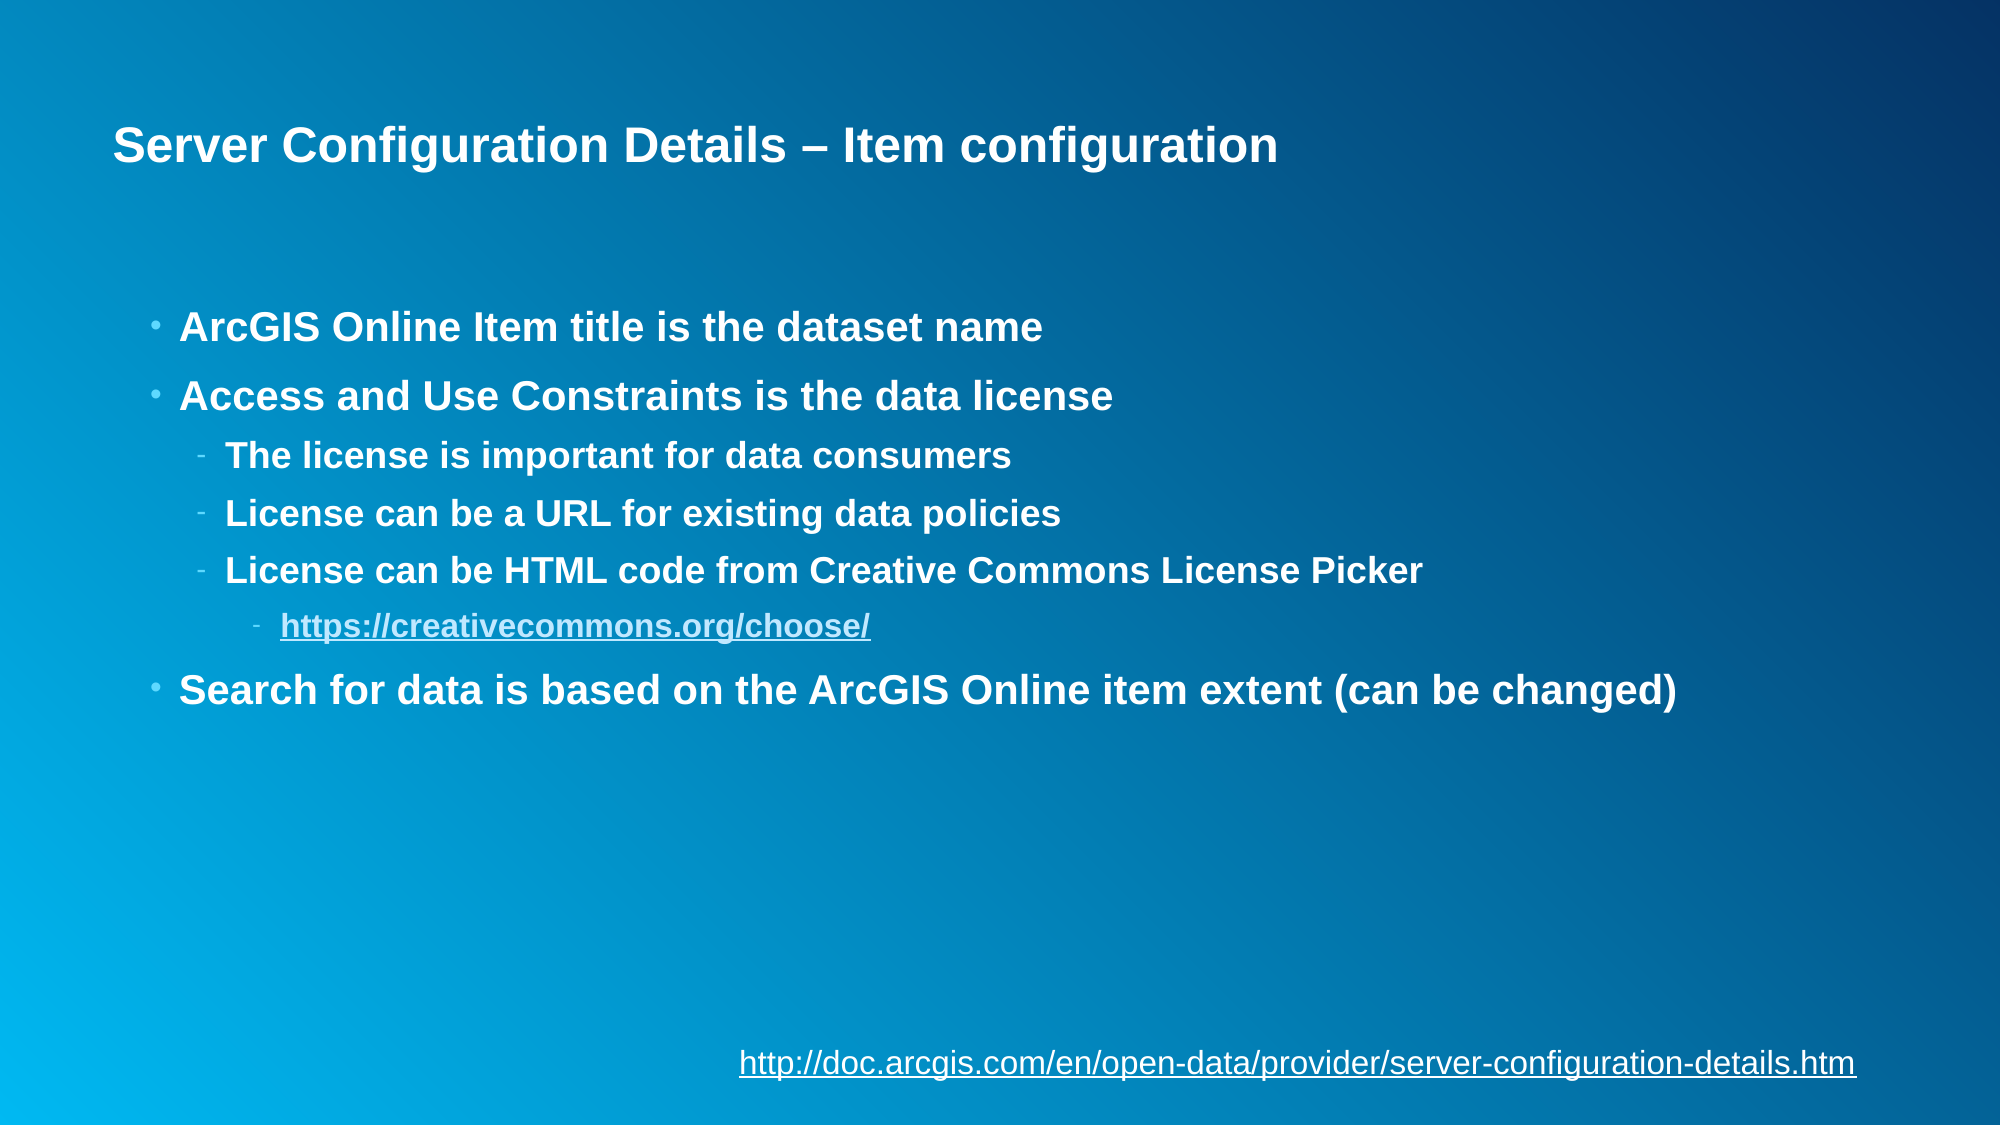

# Server Configuration Details – Item configuration
ArcGIS Online Item title is the dataset name
Access and Use Constraints is the data license
The license is important for data consumers
License can be a URL for existing data policies
License can be HTML code from Creative Commons License Picker
https://creativecommons.org/choose/
Search for data is based on the ArcGIS Online item extent (can be changed)
http://doc.arcgis.com/en/open-data/provider/server-configuration-details.htm